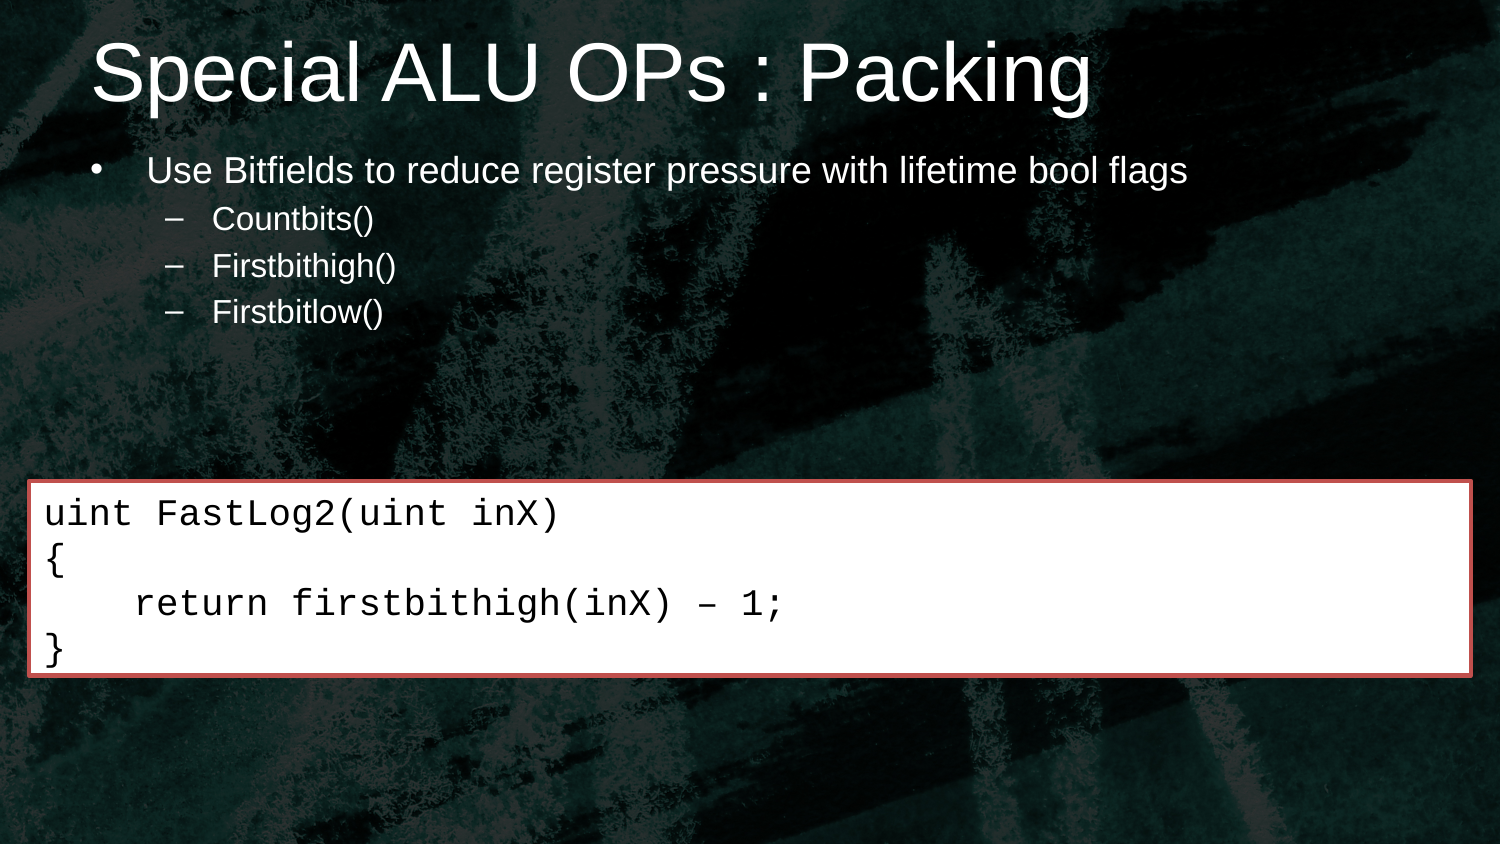

# Special ALU OPs : Packing
Use Bitfields to reduce register pressure with lifetime bool flags
Countbits()
Firstbithigh()
Firstbitlow()

uint FastLog2(uint inX)
{
    return firstbithigh(inX) – 1;
}